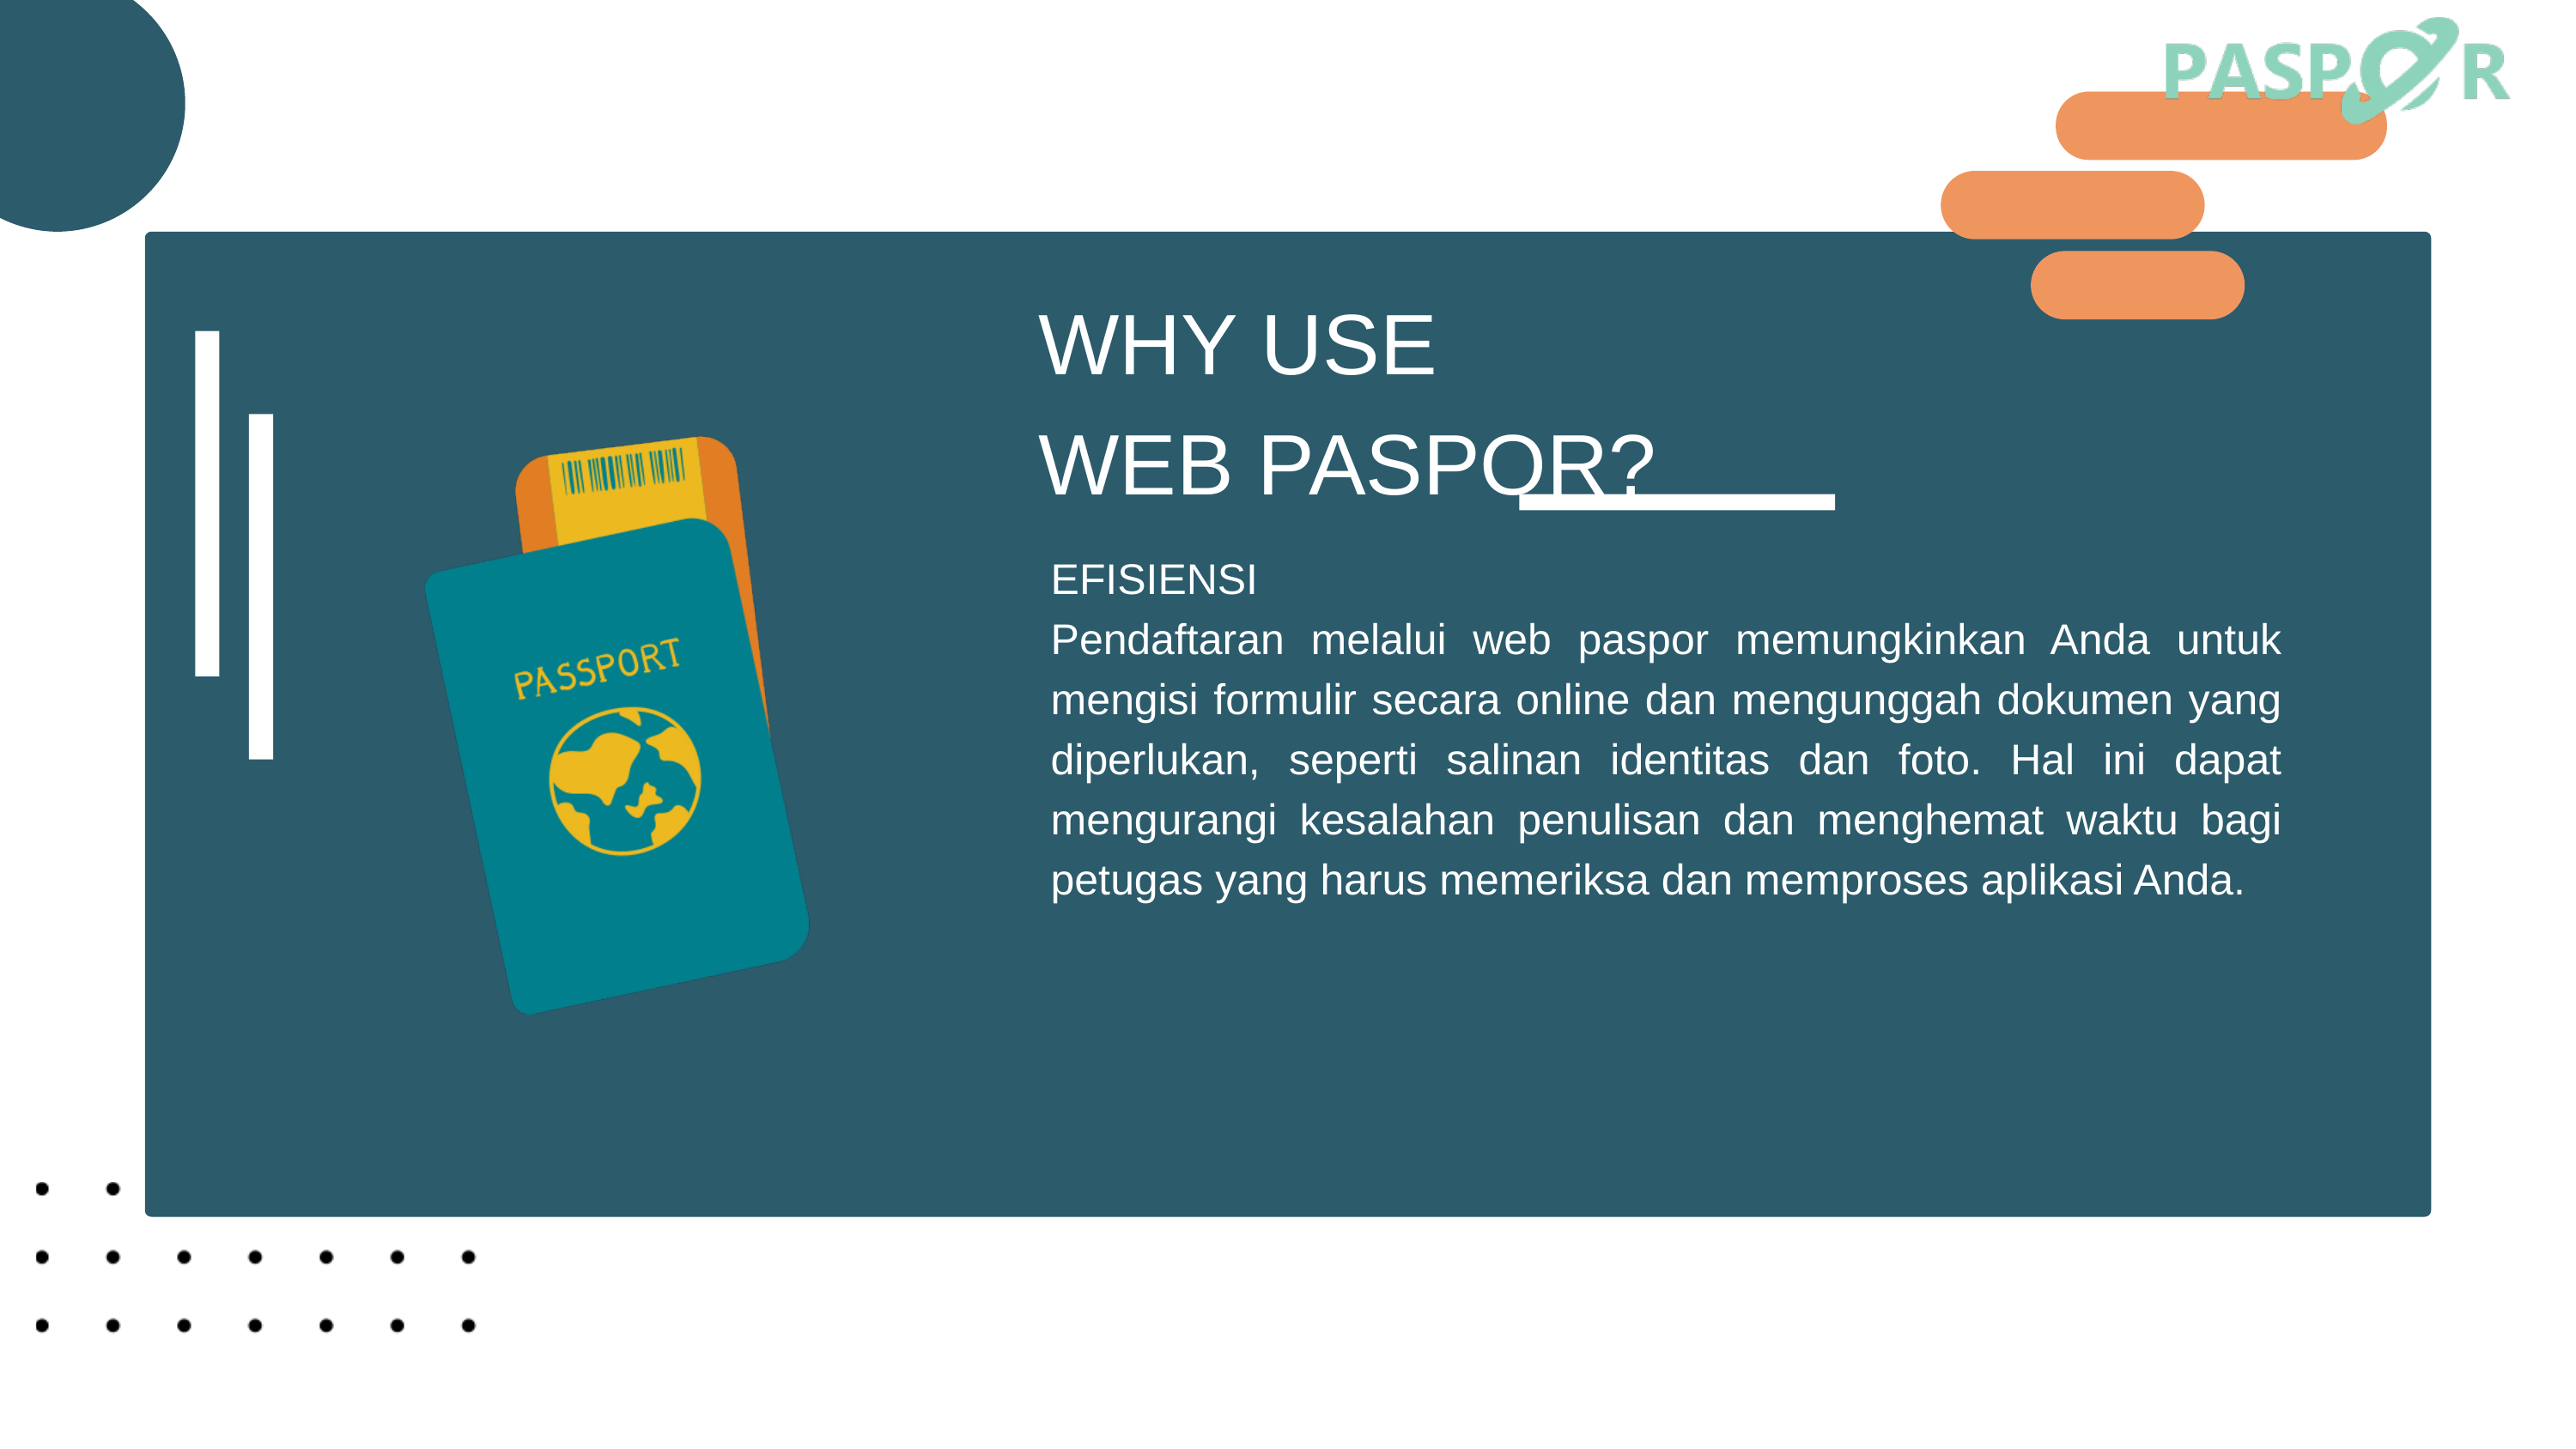

WHY USE
WEB PASPOR?

EFISIENSI
Pendaftaran melalui web paspor memungkinkan Anda untuk mengisi formulir secara online dan mengunggah dokumen yang diperlukan, seperti salinan identitas dan foto. Hal ini dapat mengurangi kesalahan penulisan dan menghemat waktu bagi petugas yang harus memeriksa dan memproses aplikasi Anda.